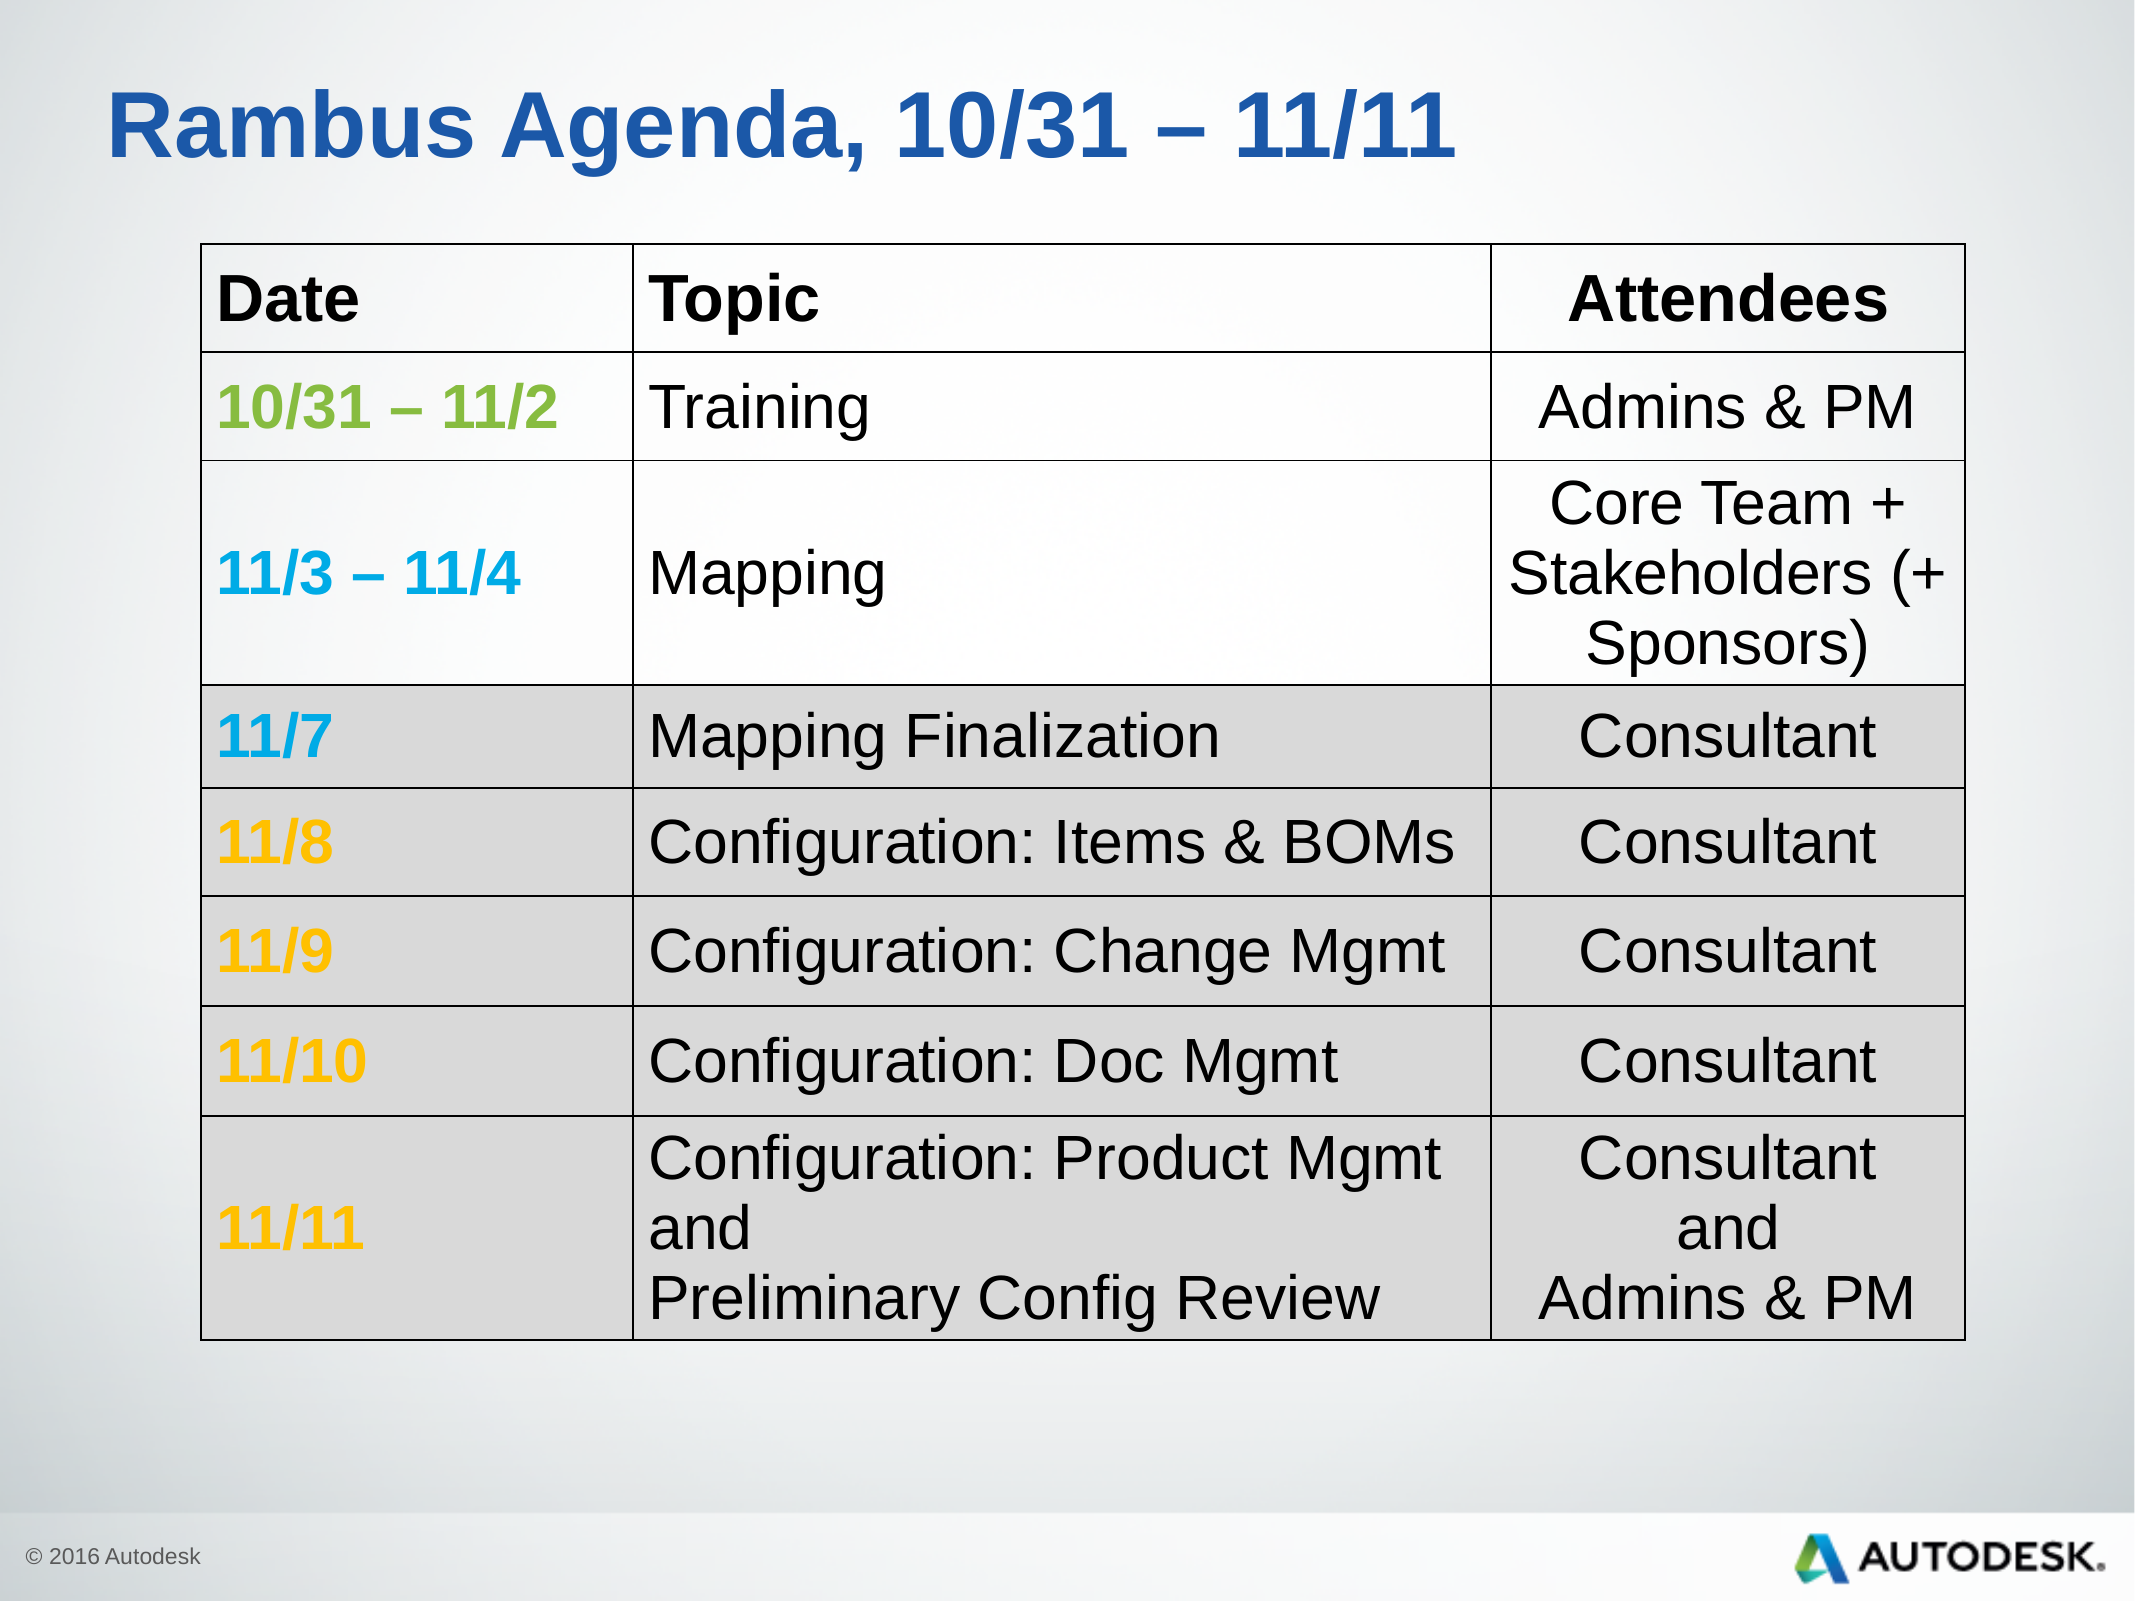

# Rambus Agenda, 10/31 – 11/11
| Date | Topic | Attendees |
| --- | --- | --- |
| 10/31 – 11/2 | Training | Admins & PM |
| 11/3 – 11/4 | Mapping | Core Team + Stakeholders (+ Sponsors) |
| 11/7 | Mapping Finalization | Consultant |
| 11/8 | Configuration: Items & BOMs | Consultant |
| 11/9 | Configuration: Change Mgmt | Consultant |
| 11/10 | Configuration: Doc Mgmt | Consultant |
| 11/11 | Configuration: Product Mgmt and Preliminary Config Review | Consultant and Admins & PM |